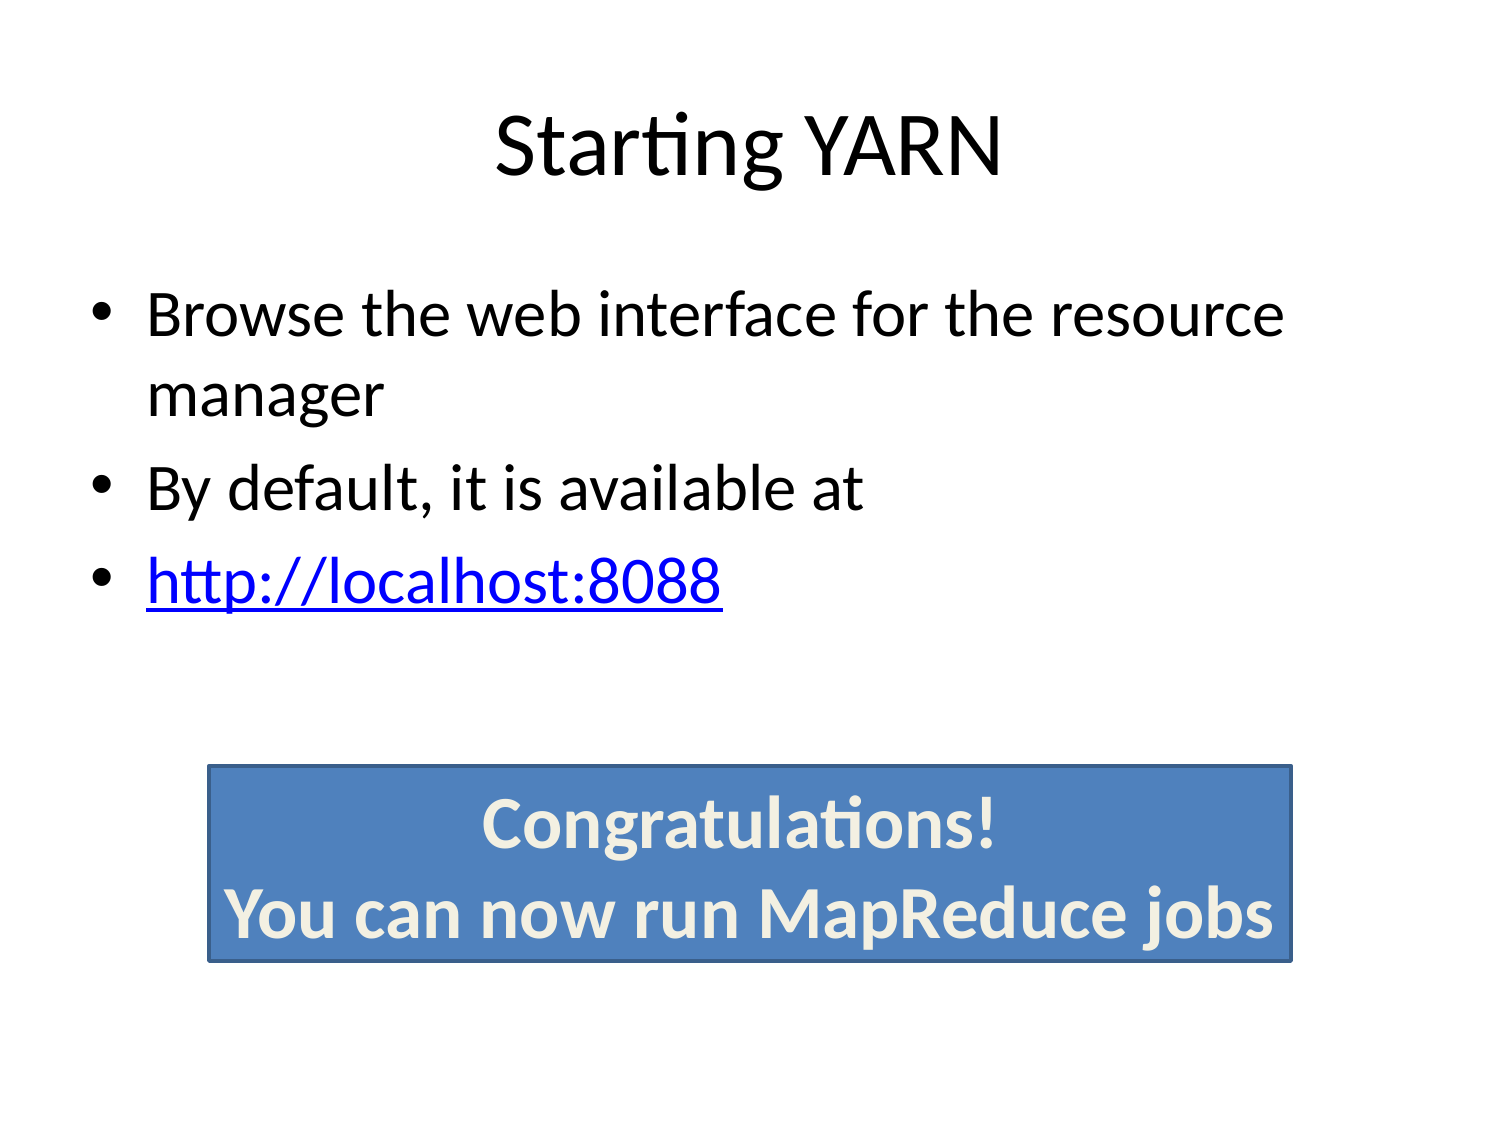

# Starting YARN
Browse the web interface for the resource manager
By default, it is available at
http://localhost:8088

Congratulations!
You can now run MapReduce jobs